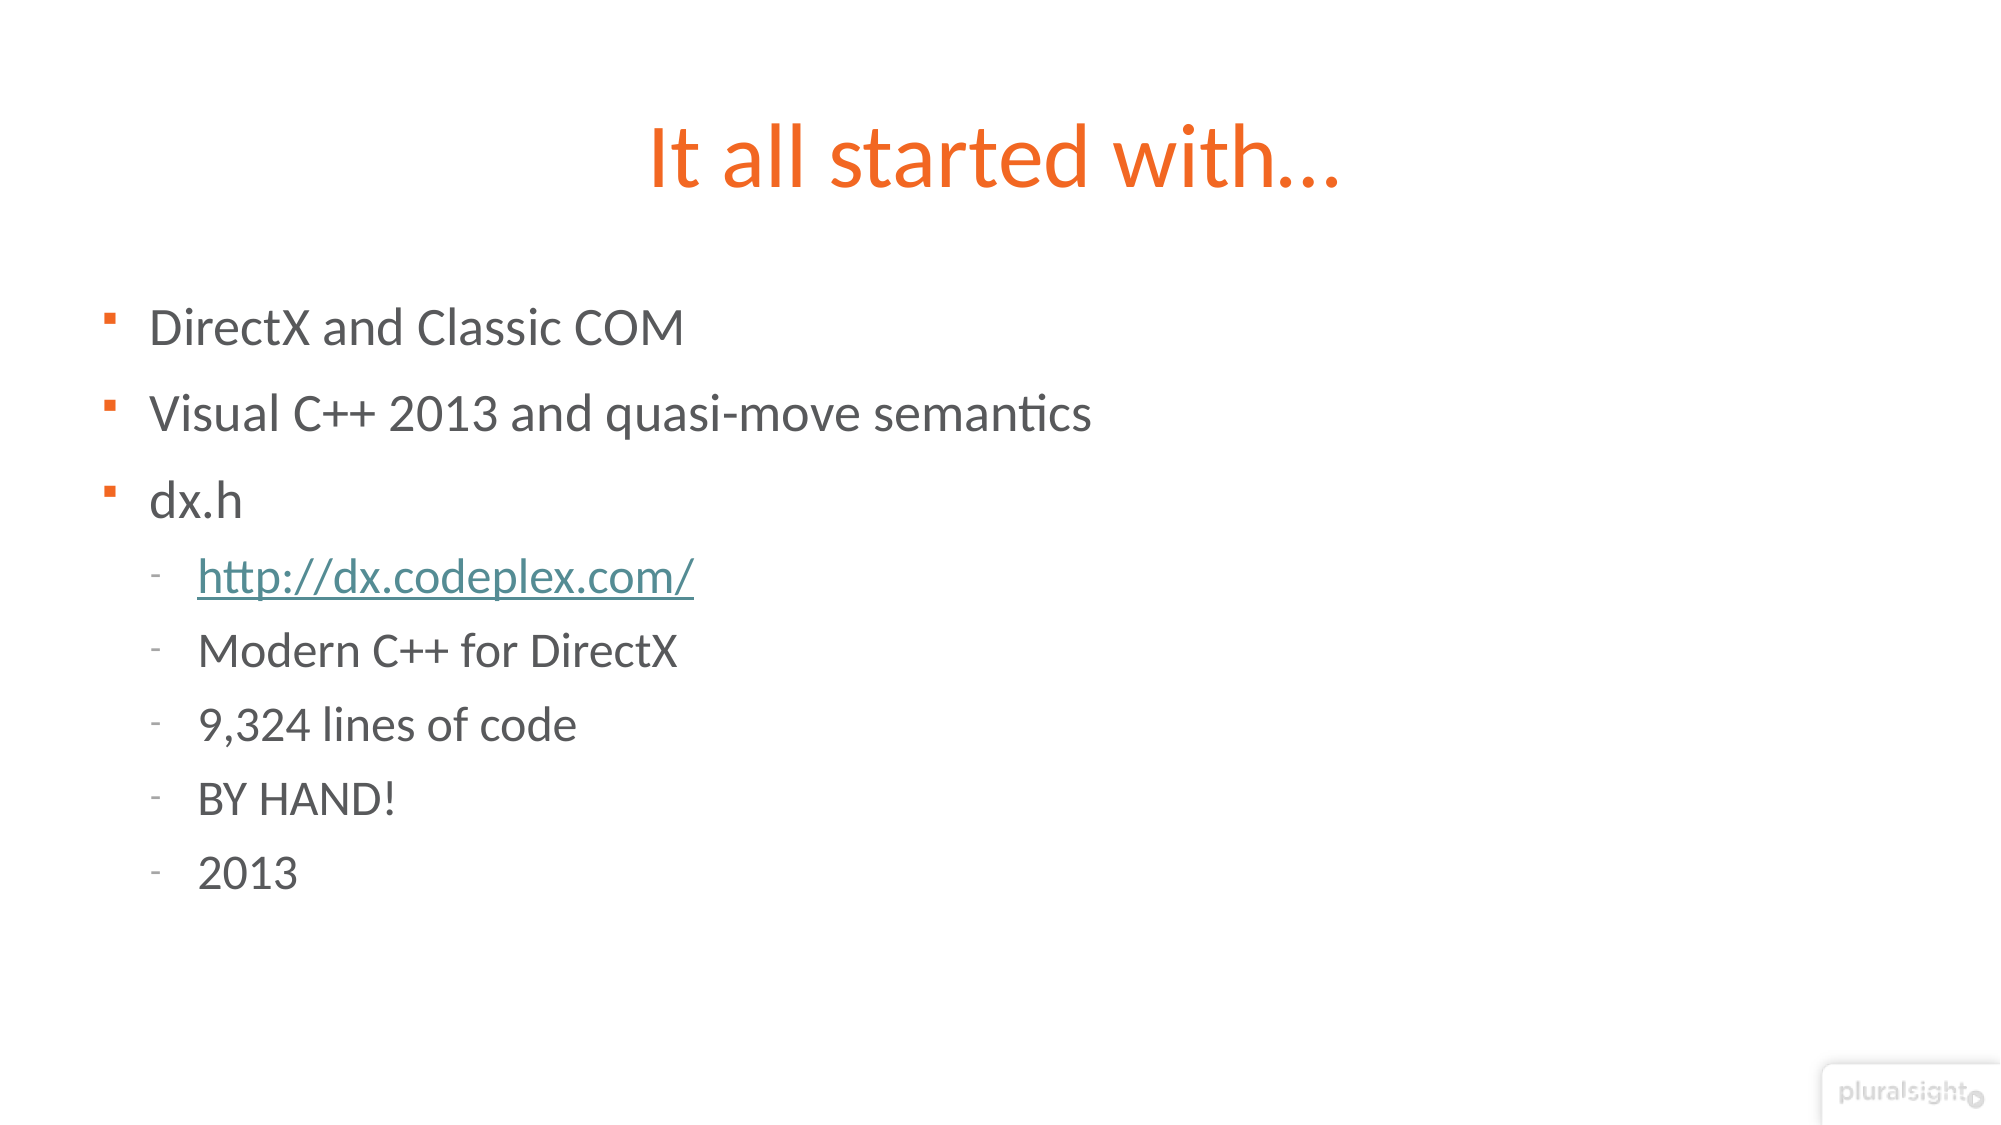

# It all started with…
DirectX and Classic COM
Visual C++ 2013 and quasi-move semantics
dx.h
http://dx.codeplex.com/
Modern C++ for DirectX
9,324 lines of code
BY HAND!
2013